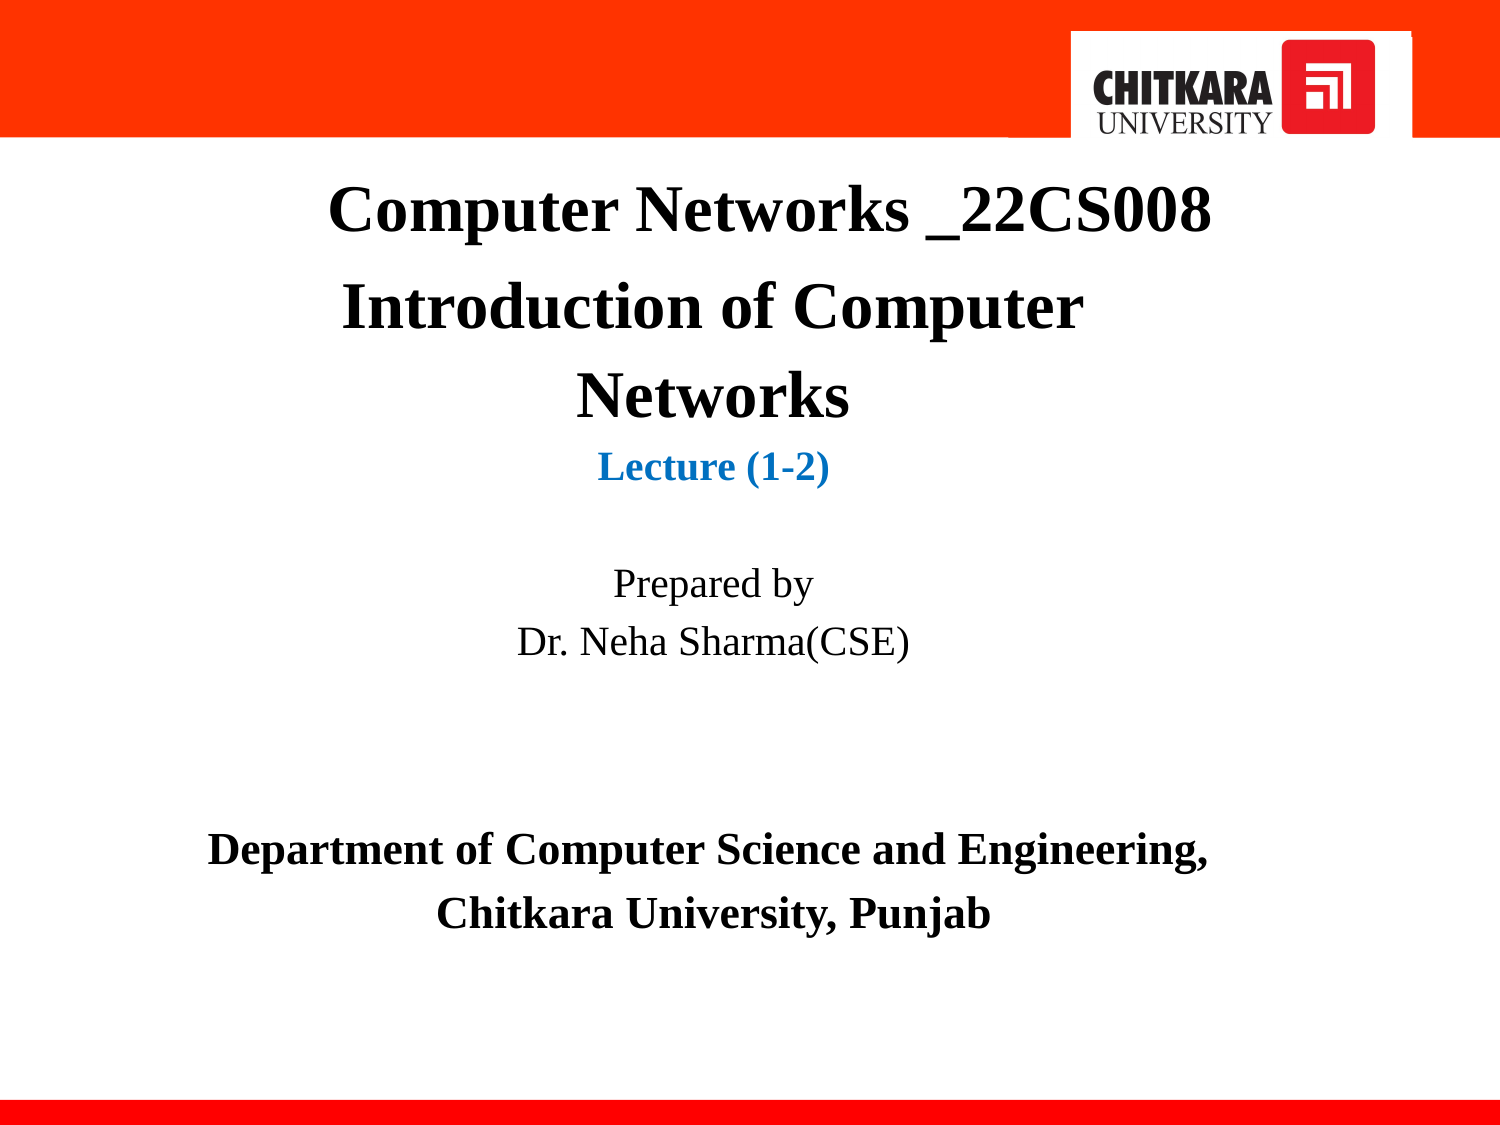

Introduction of Computer
Networks
Lecture (1-2)

Prepared by
Dr. Neha Sharma(CSE)

Computer Networks _22CS008
Department of Computer Science and Engineering,
Chitkara University, Punjab